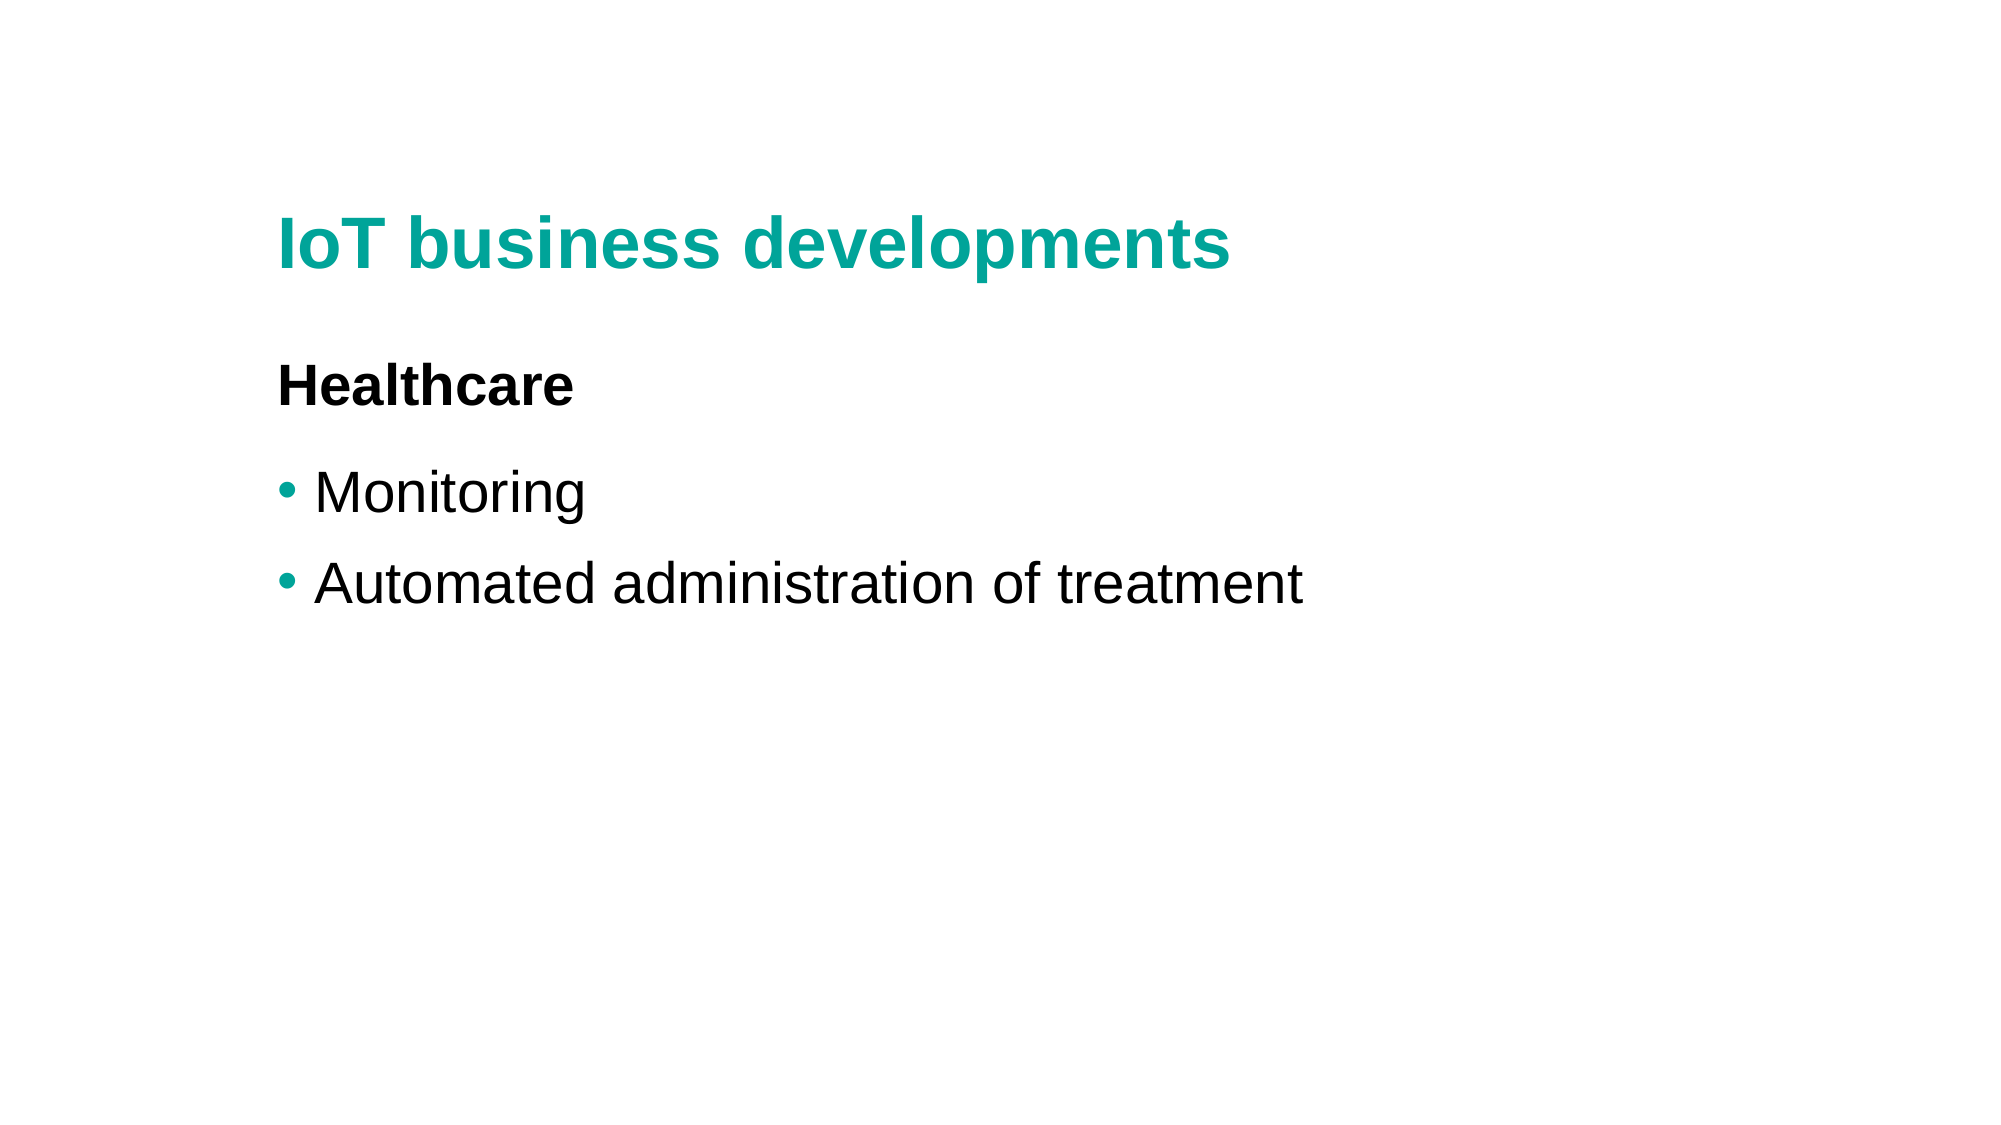

# IoT business developments
Healthcare
Monitoring
Automated administration of treatment
12